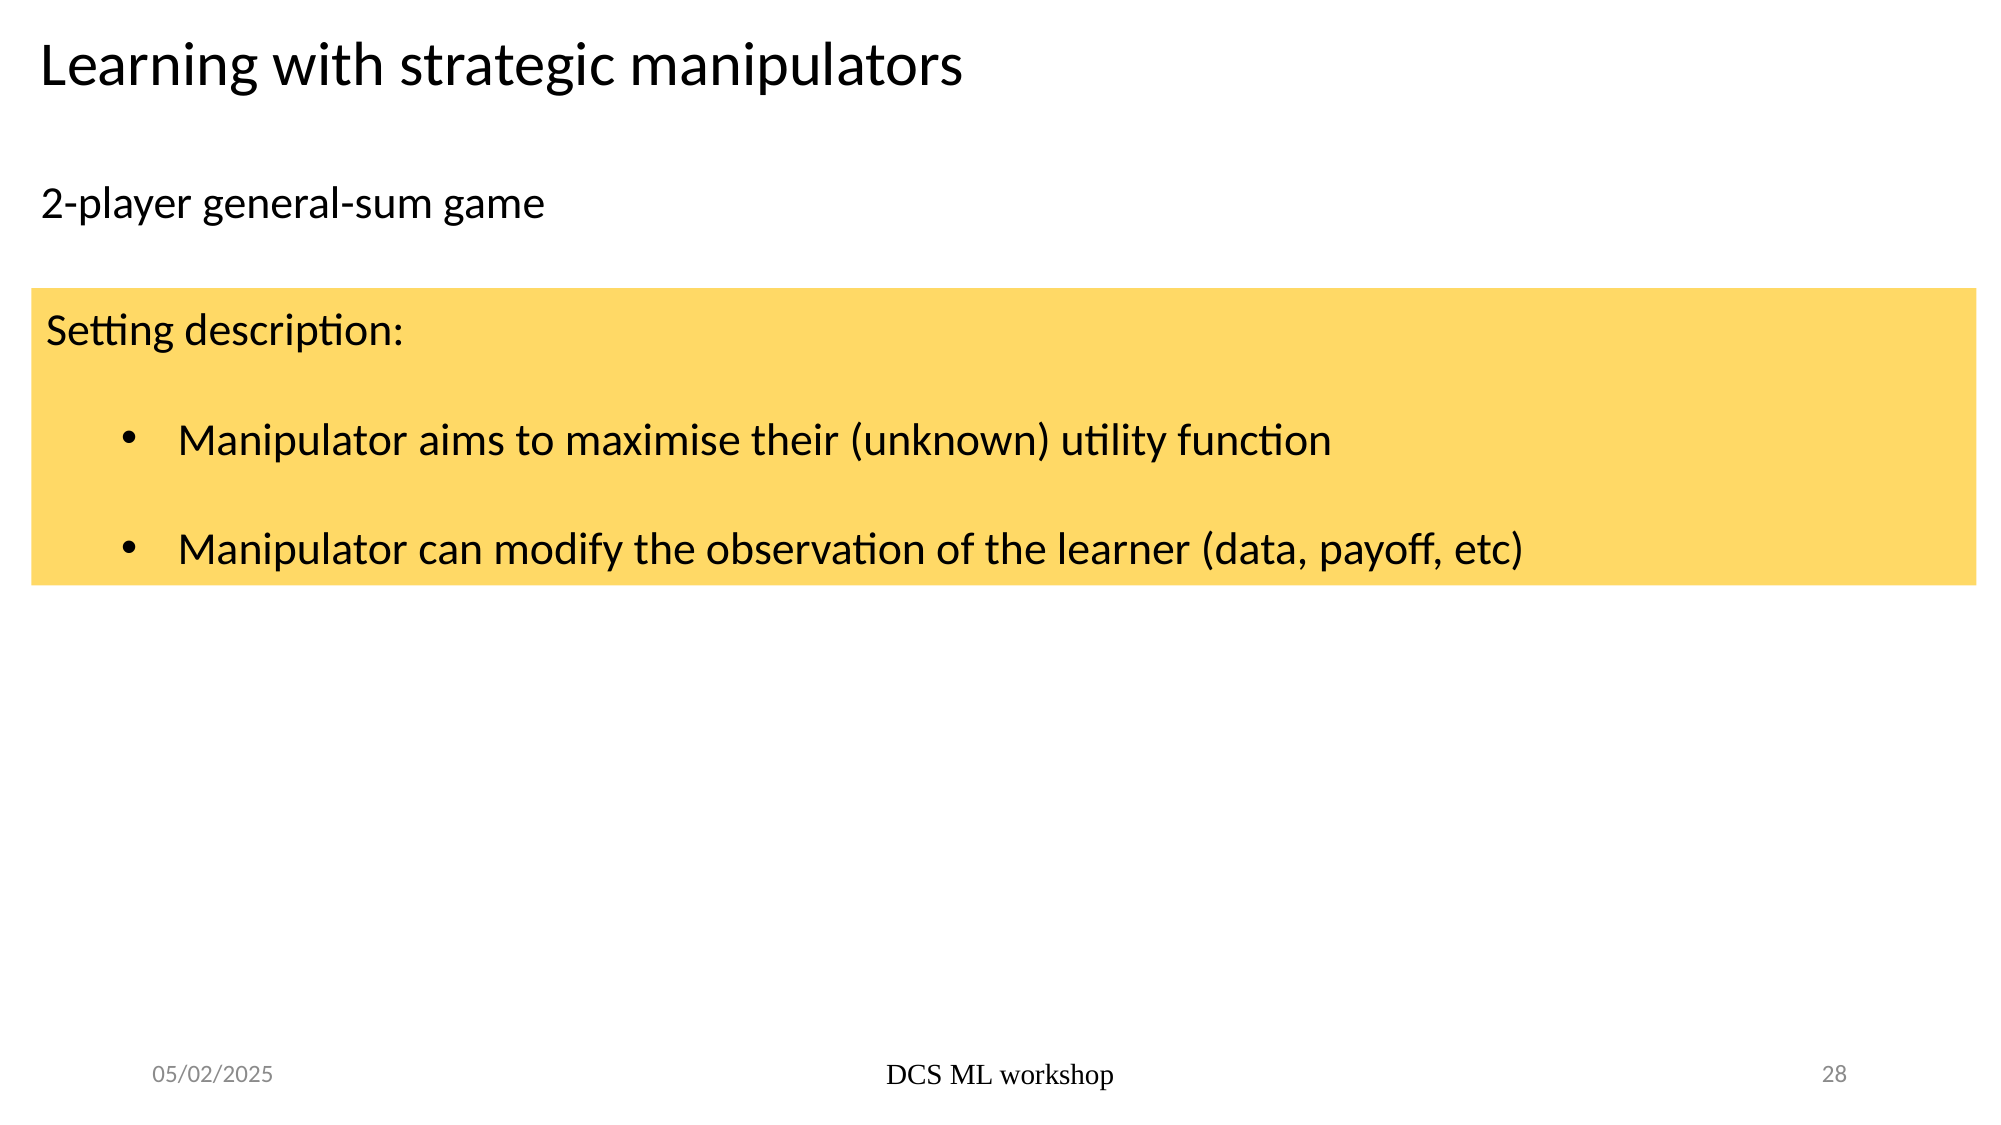

# Learning with strategic manipulators
2-player general-sum game

Setting description:

Manipulator aims to maximise their (unknown) utility function

Manipulator can modify the observation of the learner (data, payoff, etc)
05/02/2025
DCS ML workshop
28